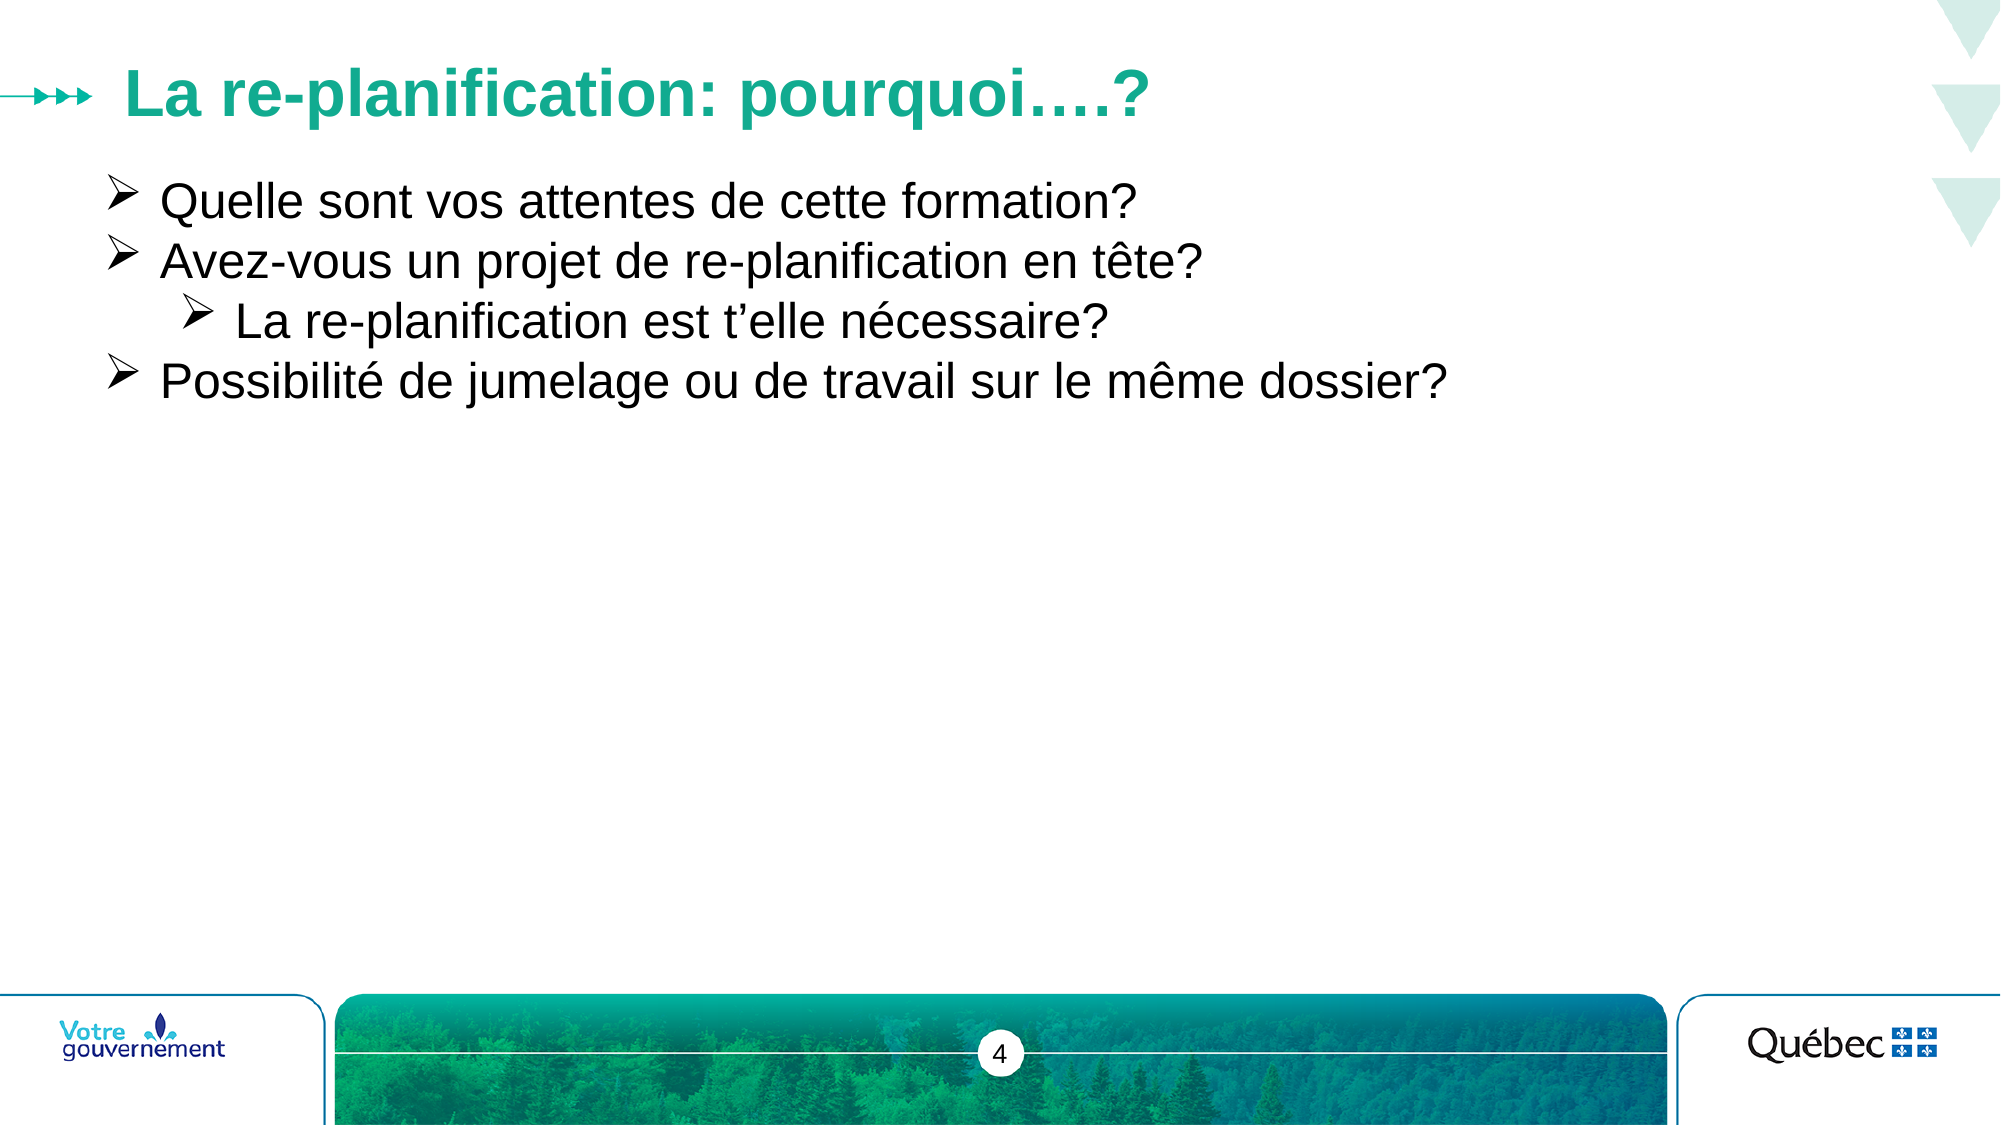

# La re-planification: pourquoi….?
Quelle sont vos attentes de cette formation?
Avez-vous un projet de re-planification en tête?
La re-planification est t’elle nécessaire?
Possibilité de jumelage ou de travail sur le même dossier?

4